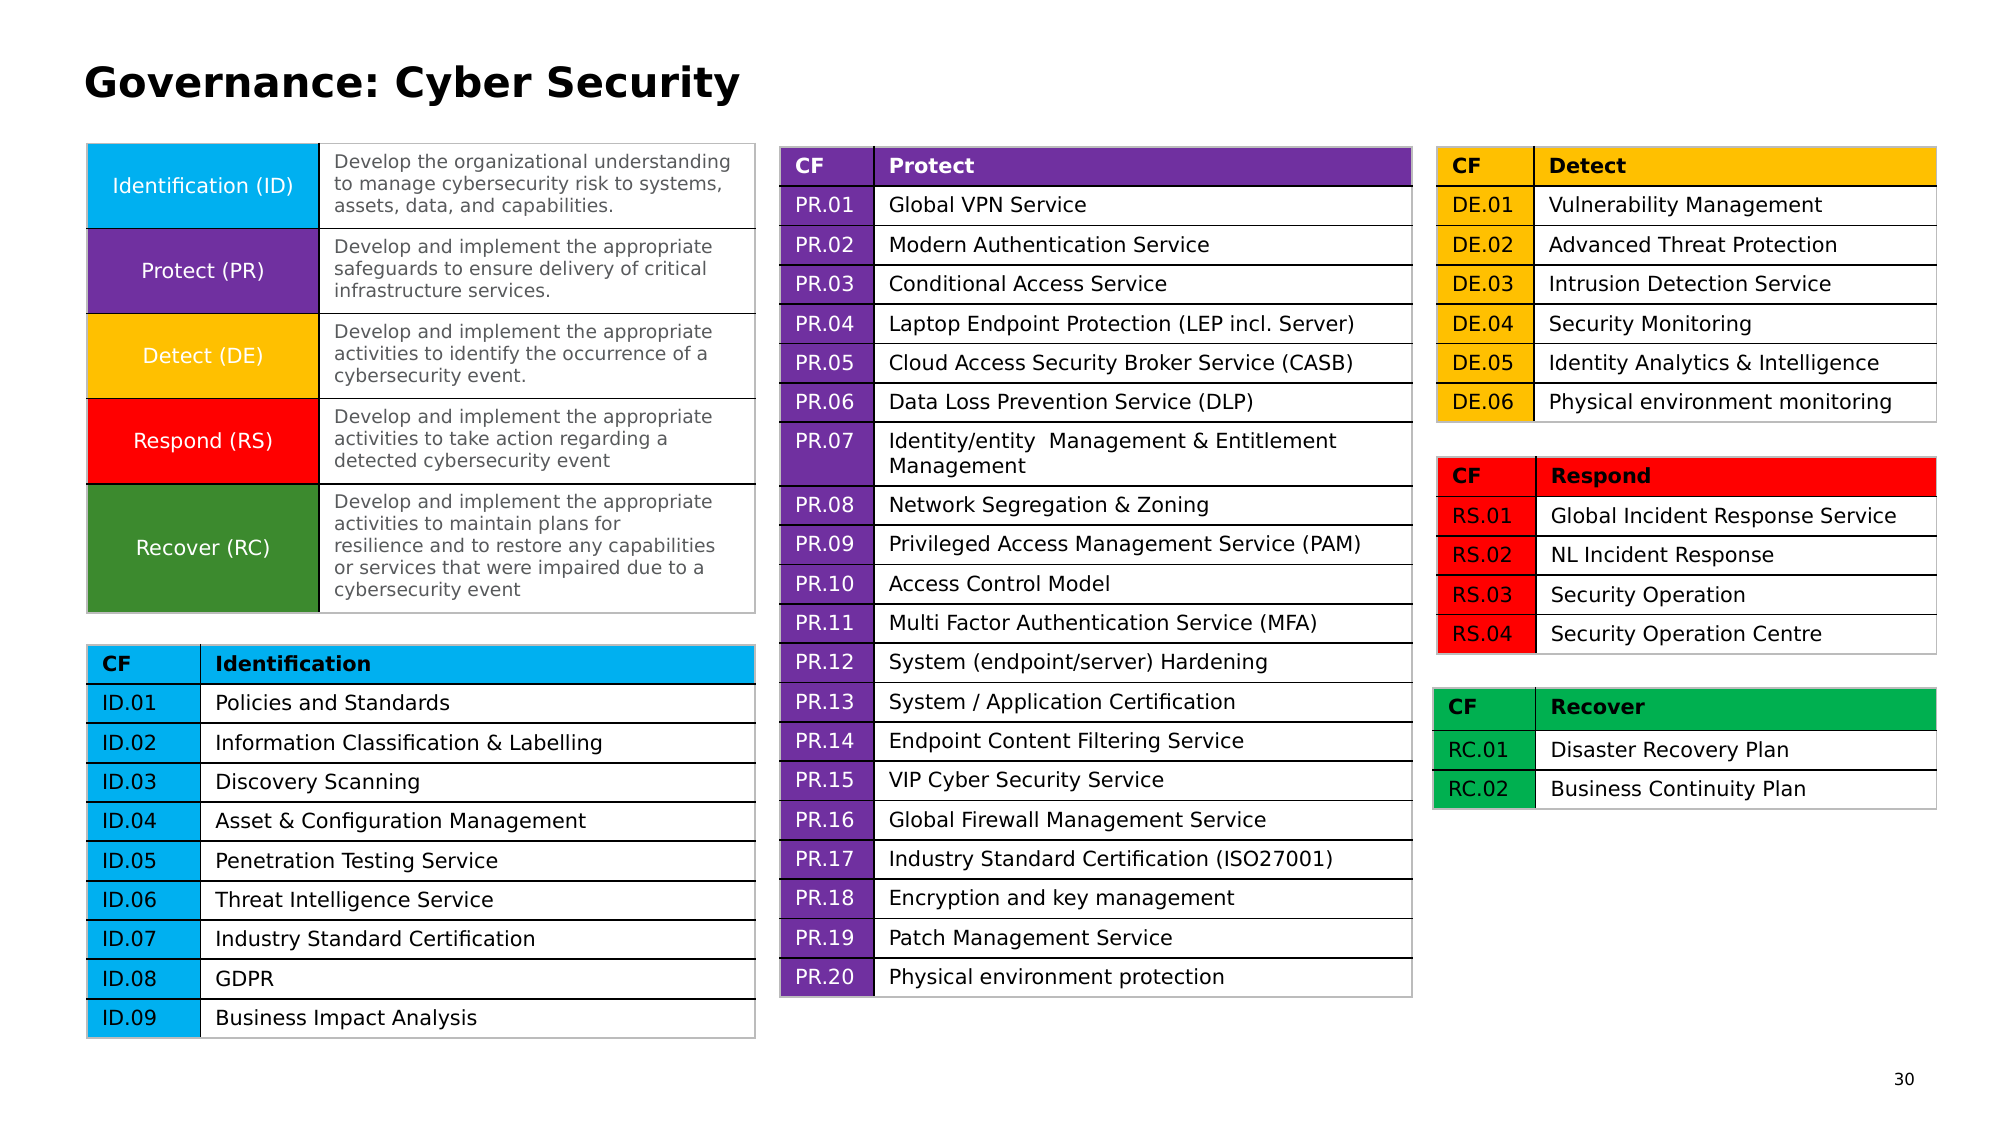

# Governance: Cyber Security
| Identification (ID) | Develop the organizational understanding to manage cybersecurity risk to systems, assets, data, and capabilities. |
| --- | --- |
| Protect (PR) | Develop and implement the appropriate safeguards to ensure delivery of critical infrastructure services. |
| Detect (DE) | Develop and implement the appropriate activities to identify the occurrence of a cybersecurity event. |
| Respond (RS) | Develop and implement the appropriate activities to take action regarding a detected cybersecurity event |
| Recover (RC) | Develop and implement the appropriate activities to maintain plans for resilience and to restore any capabilities or services that were impaired due to a cybersecurity event |
| CF | Protect |
| --- | --- |
| PR.01 | Global VPN Service |
| PR.02 | Modern Authentication Service |
| PR.03 | Conditional Access Service |
| PR.04 | Laptop Endpoint Protection (LEP incl. Server) |
| PR.05 | Cloud Access Security Broker Service (CASB) |
| PR.06 | Data Loss Prevention Service (DLP) |
| PR.07 | Identity/entity Management & Entitlement Management |
| PR.08 | Network Segregation & Zoning |
| PR.09 | Privileged Access Management Service (PAM) |
| PR.10 | Access Control Model |
| PR.11 | Multi Factor Authentication Service (MFA) |
| PR.12 | System (endpoint/server) Hardening |
| PR.13 | System / Application Certification |
| PR.14 | Endpoint Content Filtering Service |
| PR.15 | VIP Cyber Security Service |
| PR.16 | Global Firewall Management Service |
| PR.17 | Industry Standard Certification (ISO27001) |
| PR.18 | Encryption and key management |
| PR.19 | Patch Management Service |
| PR.20 | Physical environment protection |
| CF | Detect |
| --- | --- |
| DE.01 | Vulnerability Management |
| DE.02 | Advanced Threat Protection |
| DE.03 | Intrusion Detection Service |
| DE.04 | Security Monitoring |
| DE.05 | Identity Analytics & Intelligence |
| DE.06 | Physical environment monitoring |
| CF | Respond |
| --- | --- |
| RS.01 | Global Incident Response Service |
| RS.02 | NL Incident Response |
| RS.03 | Security Operation |
| RS.04 | Security Operation Centre |
| CF | Identification |
| --- | --- |
| ID.01 | Policies and Standards |
| ID.02 | Information Classification & Labelling |
| ID.03 | Discovery Scanning |
| ID.04 | Asset & Configuration Management |
| ID.05 | Penetration Testing Service |
| ID.06 | Threat Intelligence Service |
| ID.07 | Industry Standard Certification |
| ID.08 | GDPR |
| ID.09 | Business Impact Analysis |
| CF | Recover |
| --- | --- |
| RC.01 | Disaster Recovery Plan |
| RC.02 | Business Continuity Plan |
30